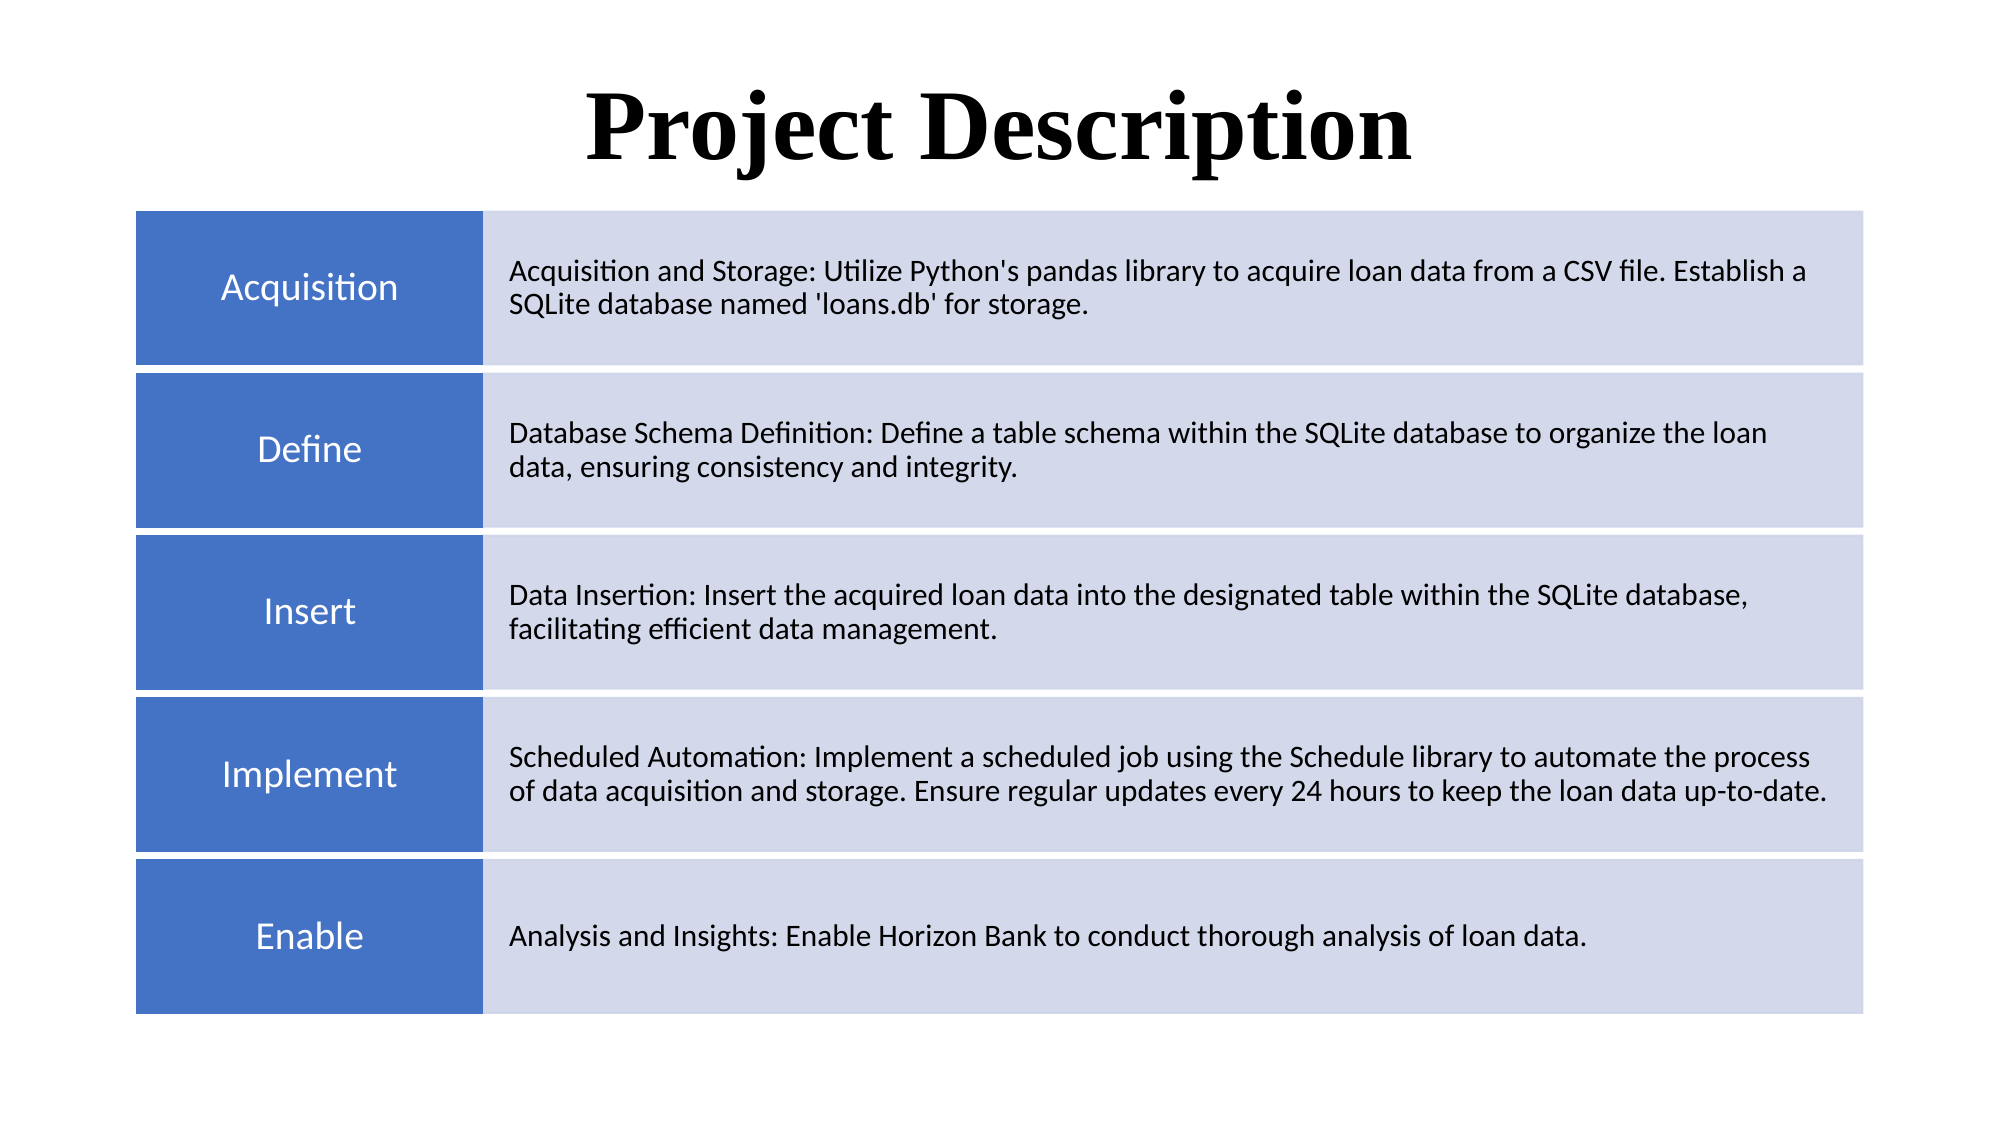

# Project Description
Acquisition and Storage: Utilize Python's pandas library to acquire loan data from a CSV file. Establish a SQLite database named 'loans.db' for storage.
Acquisition
Database Schema Definition: Define a table schema within the SQLite database to organize the loan data, ensuring consistency and integrity.
Define
Data Insertion: Insert the acquired loan data into the designated table within the SQLite database, facilitating efficient data management.
Insert
Scheduled Automation: Implement a scheduled job using the Schedule library to automate the process of data acquisition and storage. Ensure regular updates every 24 hours to keep the loan data up-to-date.
Implement
Analysis and Insights: Enable Horizon Bank to conduct thorough analysis of loan data.
Enable